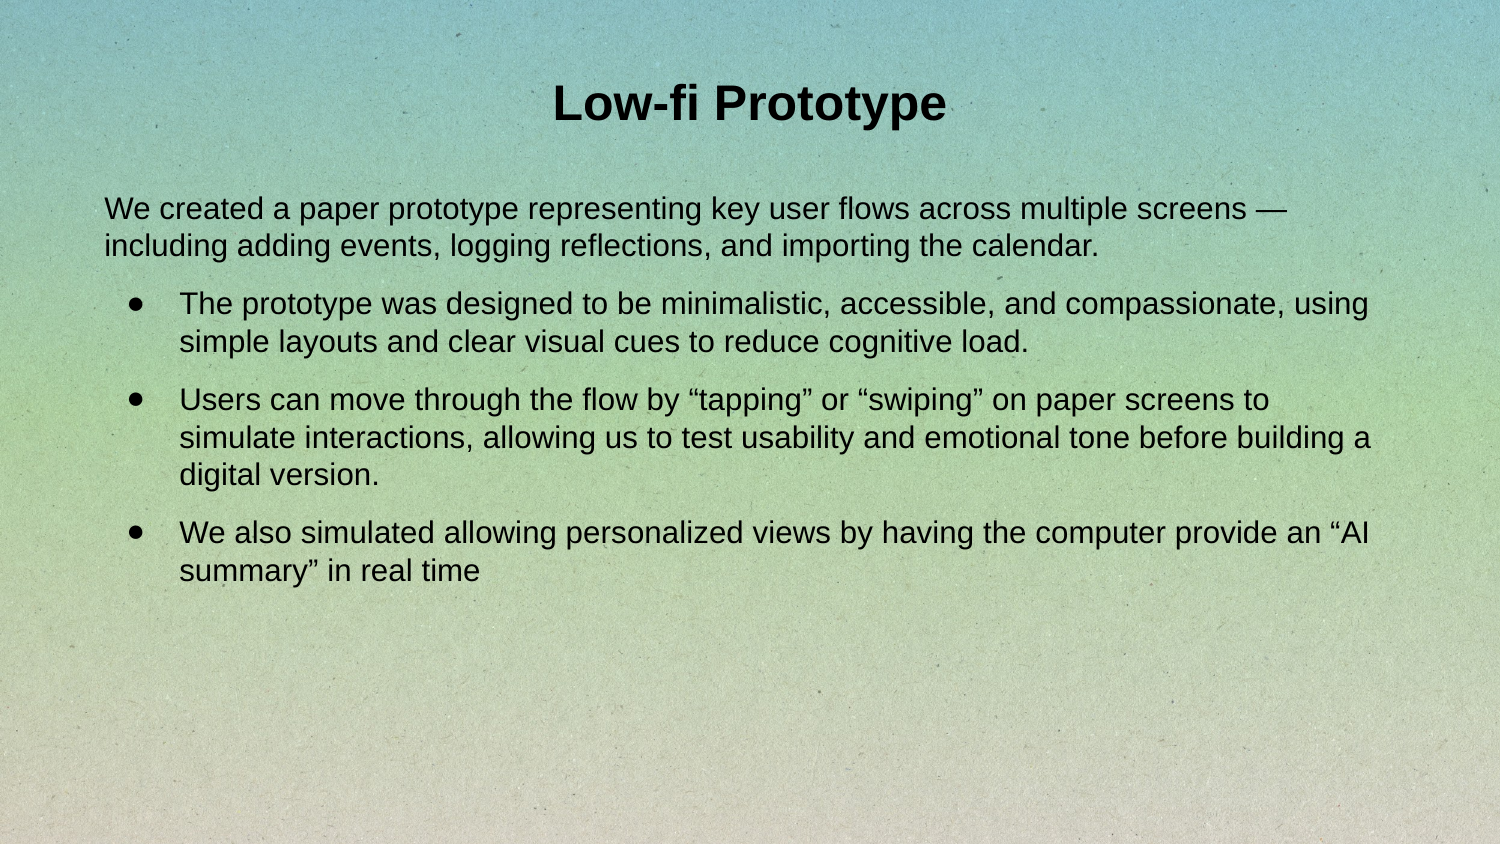

# Low-fi Prototype

We created a paper prototype representing key user flows across multiple screens — including adding events, logging reflections, and importing the calendar.
The prototype was designed to be minimalistic, accessible, and compassionate, using simple layouts and clear visual cues to reduce cognitive load.
Users can move through the flow by “tapping” or “swiping” on paper screens to simulate interactions, allowing us to test usability and emotional tone before building a digital version.
We also simulated allowing personalized views by having the computer provide an “AI summary” in real time